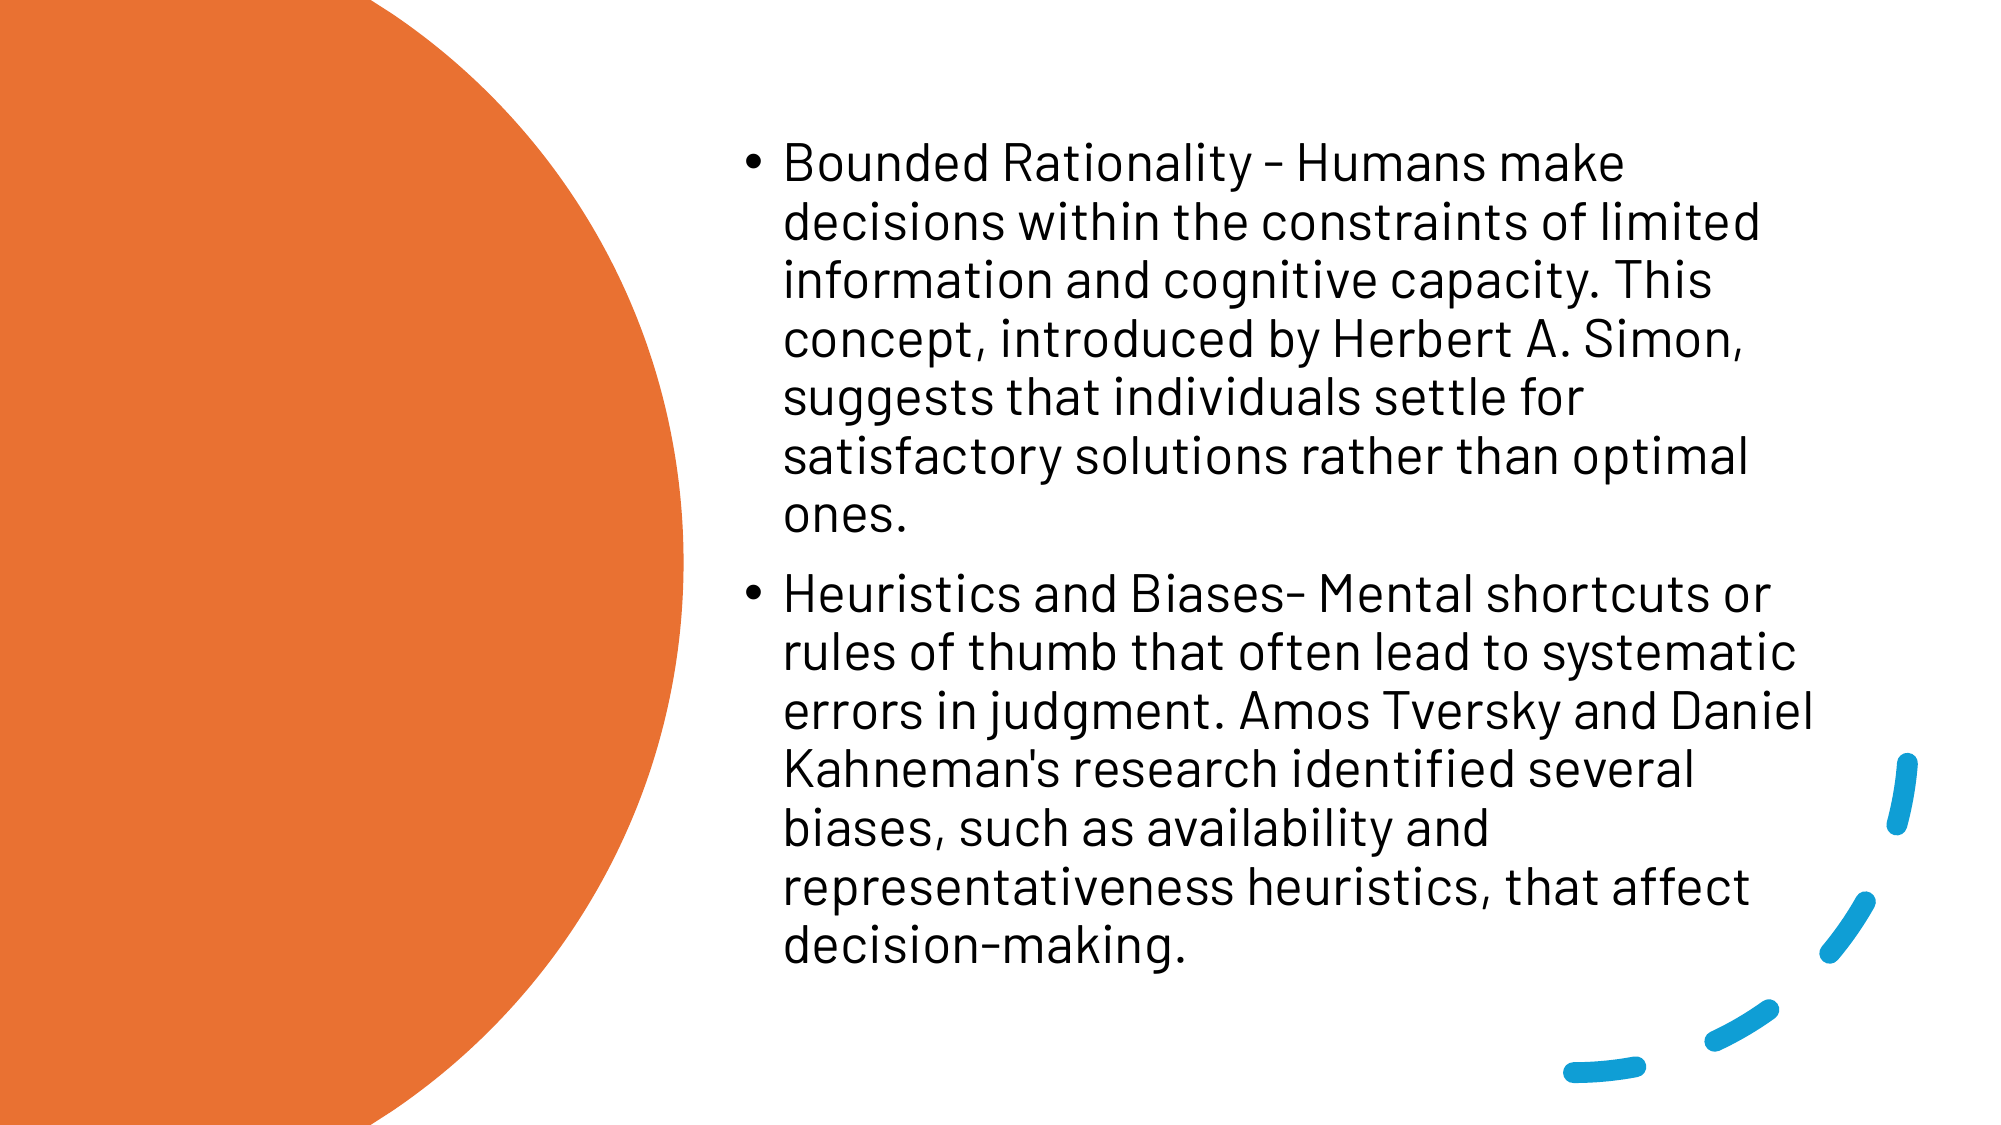

Bounded Rationality - Humans make decisions within the constraints of limited information and cognitive capacity. This concept, introduced by Herbert A. Simon, suggests that individuals settle for satisfactory solutions rather than optimal ones.
Heuristics and Biases- Mental shortcuts or rules of thumb that often lead to systematic errors in judgment. Amos Tversky and Daniel Kahneman's research identified several biases, such as availability and representativeness heuristics, that affect decision-making.